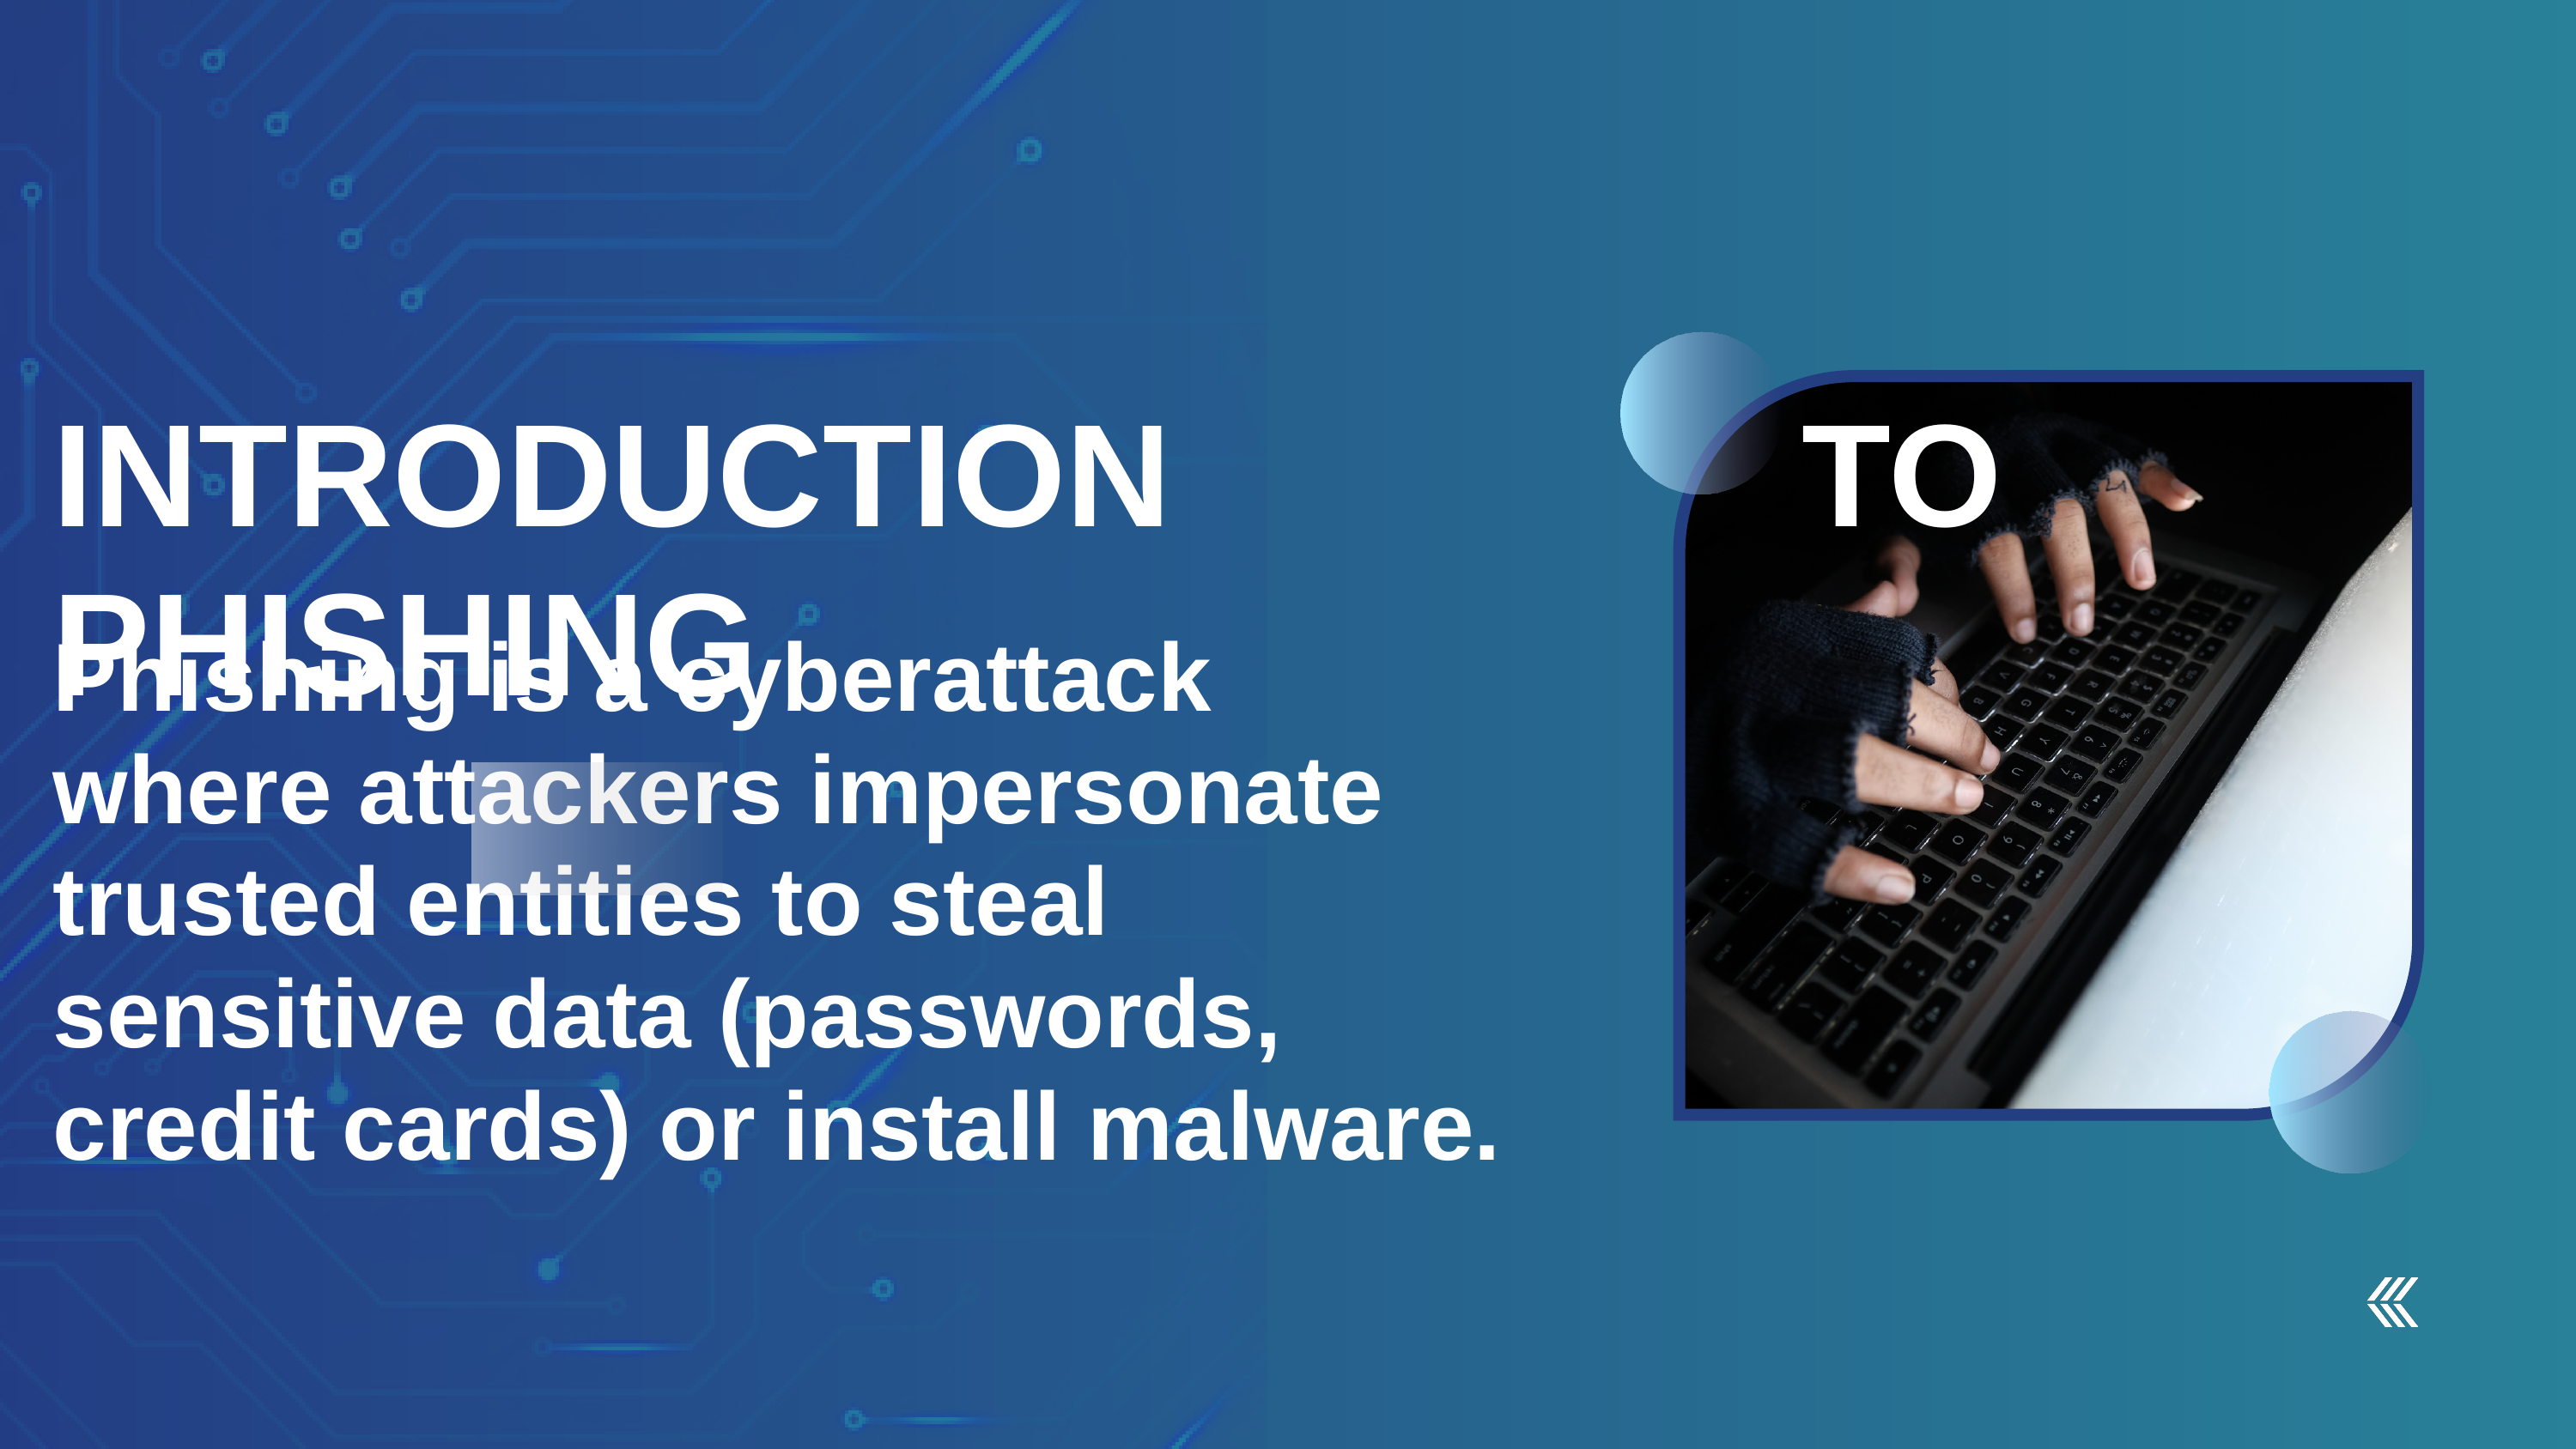

INTRODUCTION TO PHISHING

Phishing is a cyberattack where attackers impersonate trusted entities to steal sensitive data (passwords, credit cards) or install malware.